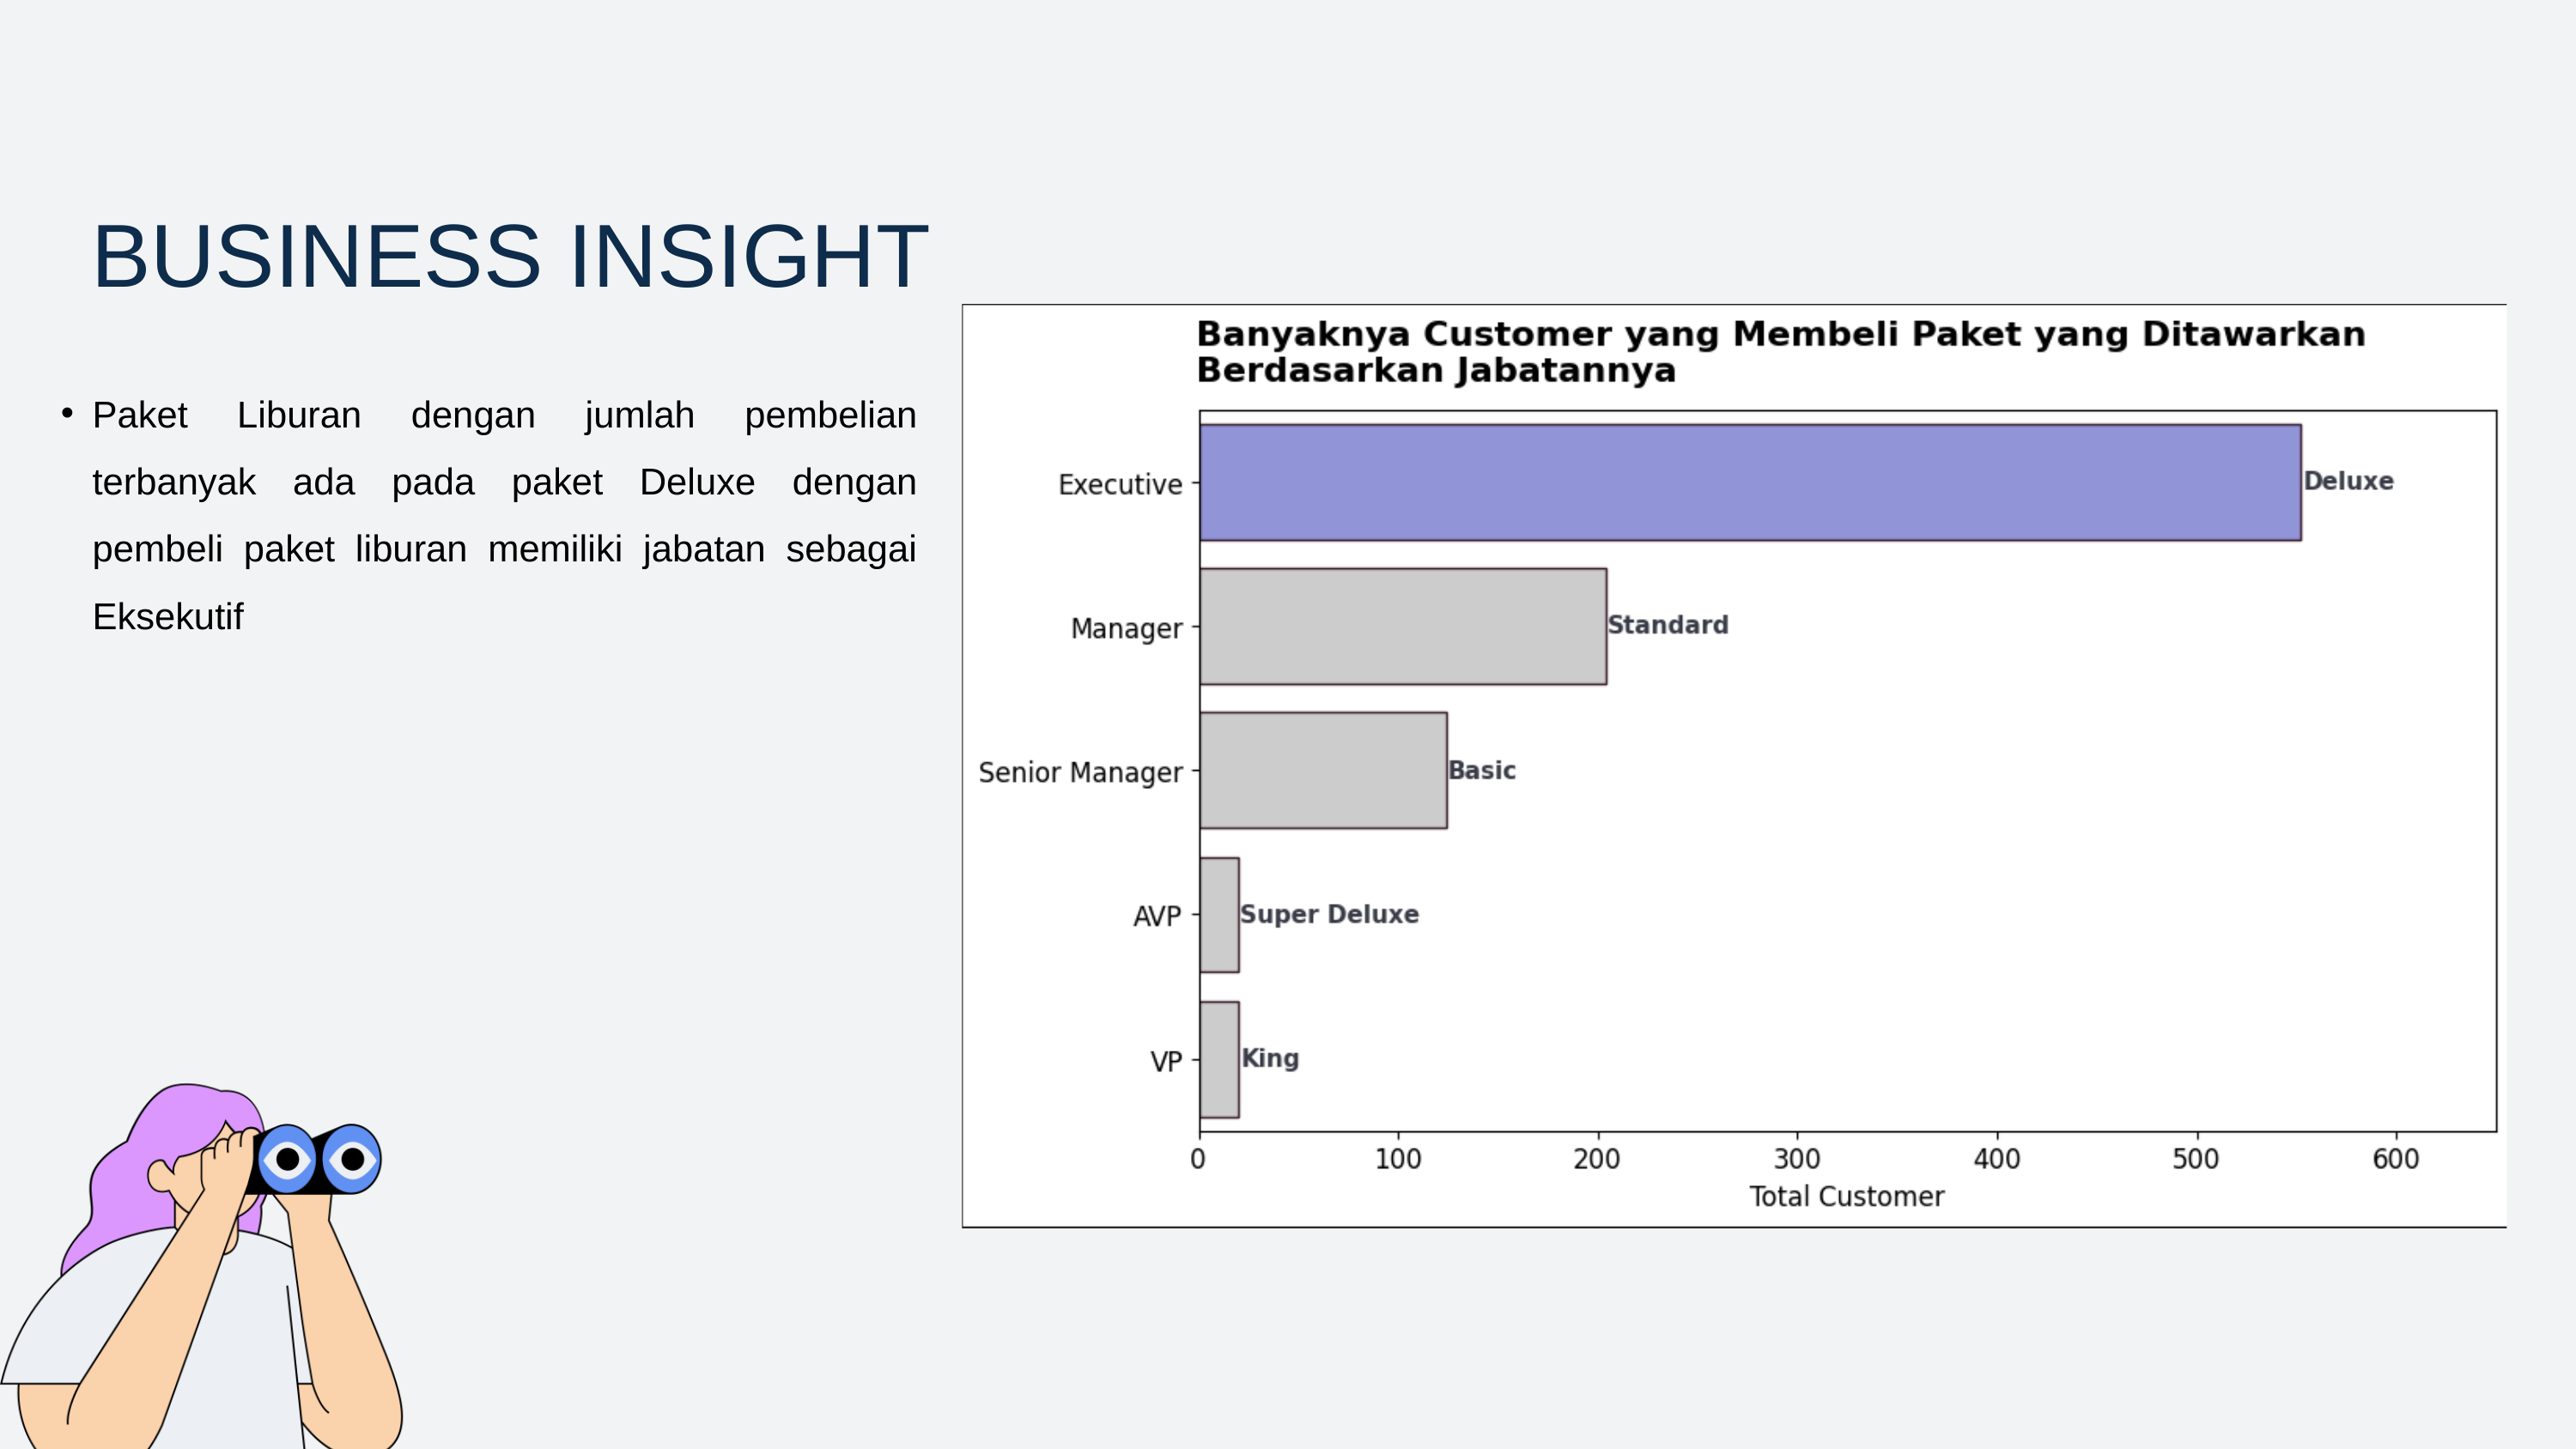

BUSINESS INSIGHT

Paket Liburan dengan jumlah pembelian terbanyak ada pada paket Deluxe dengan pembeli paket liburan memiliki jabatan sebagai Eksekutif